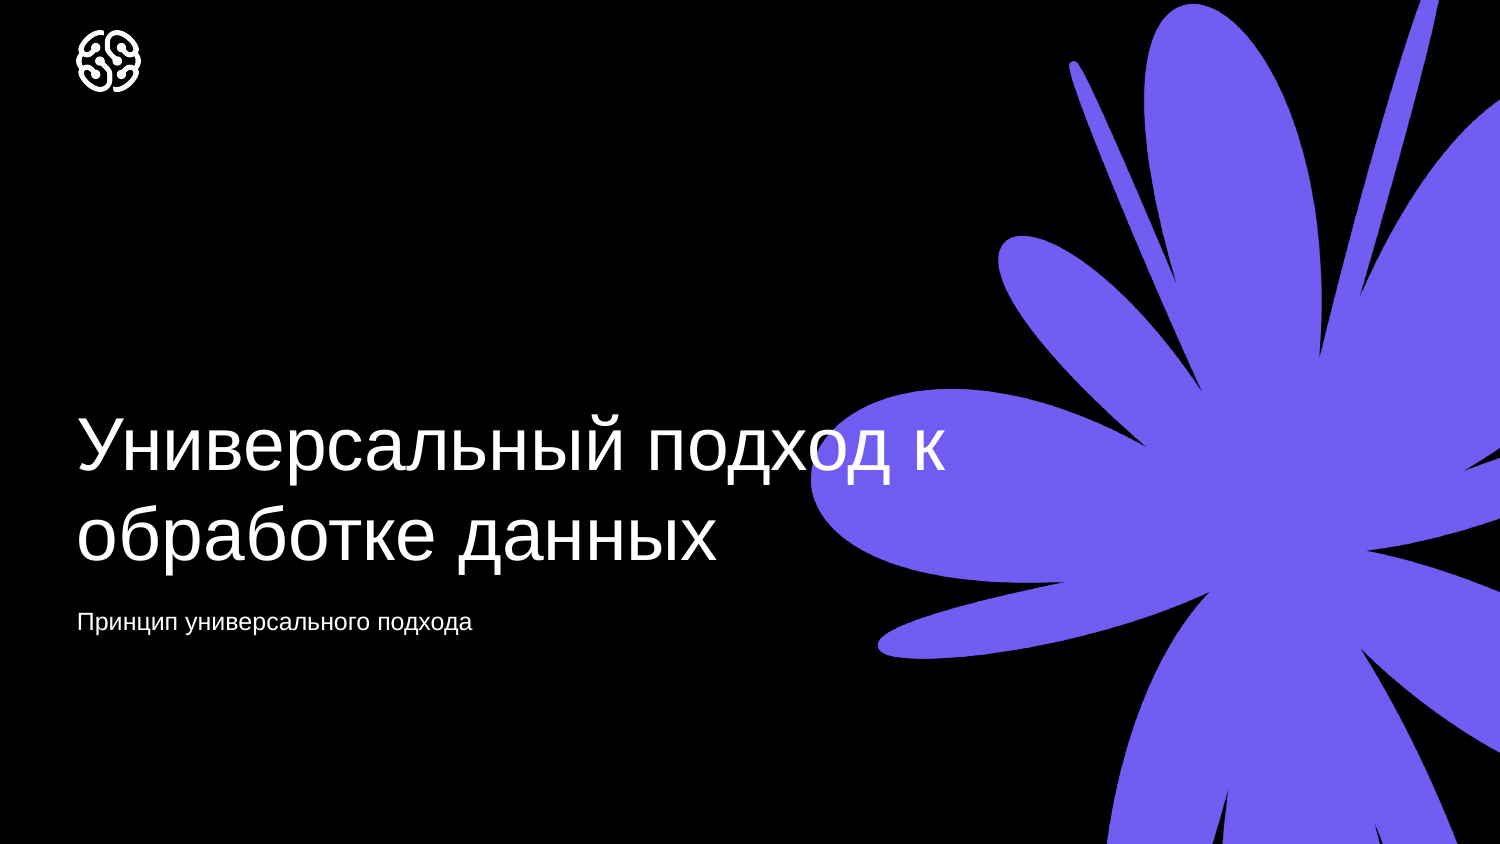

# Универсальный подход к обработке данных
Принцип универсального подхода